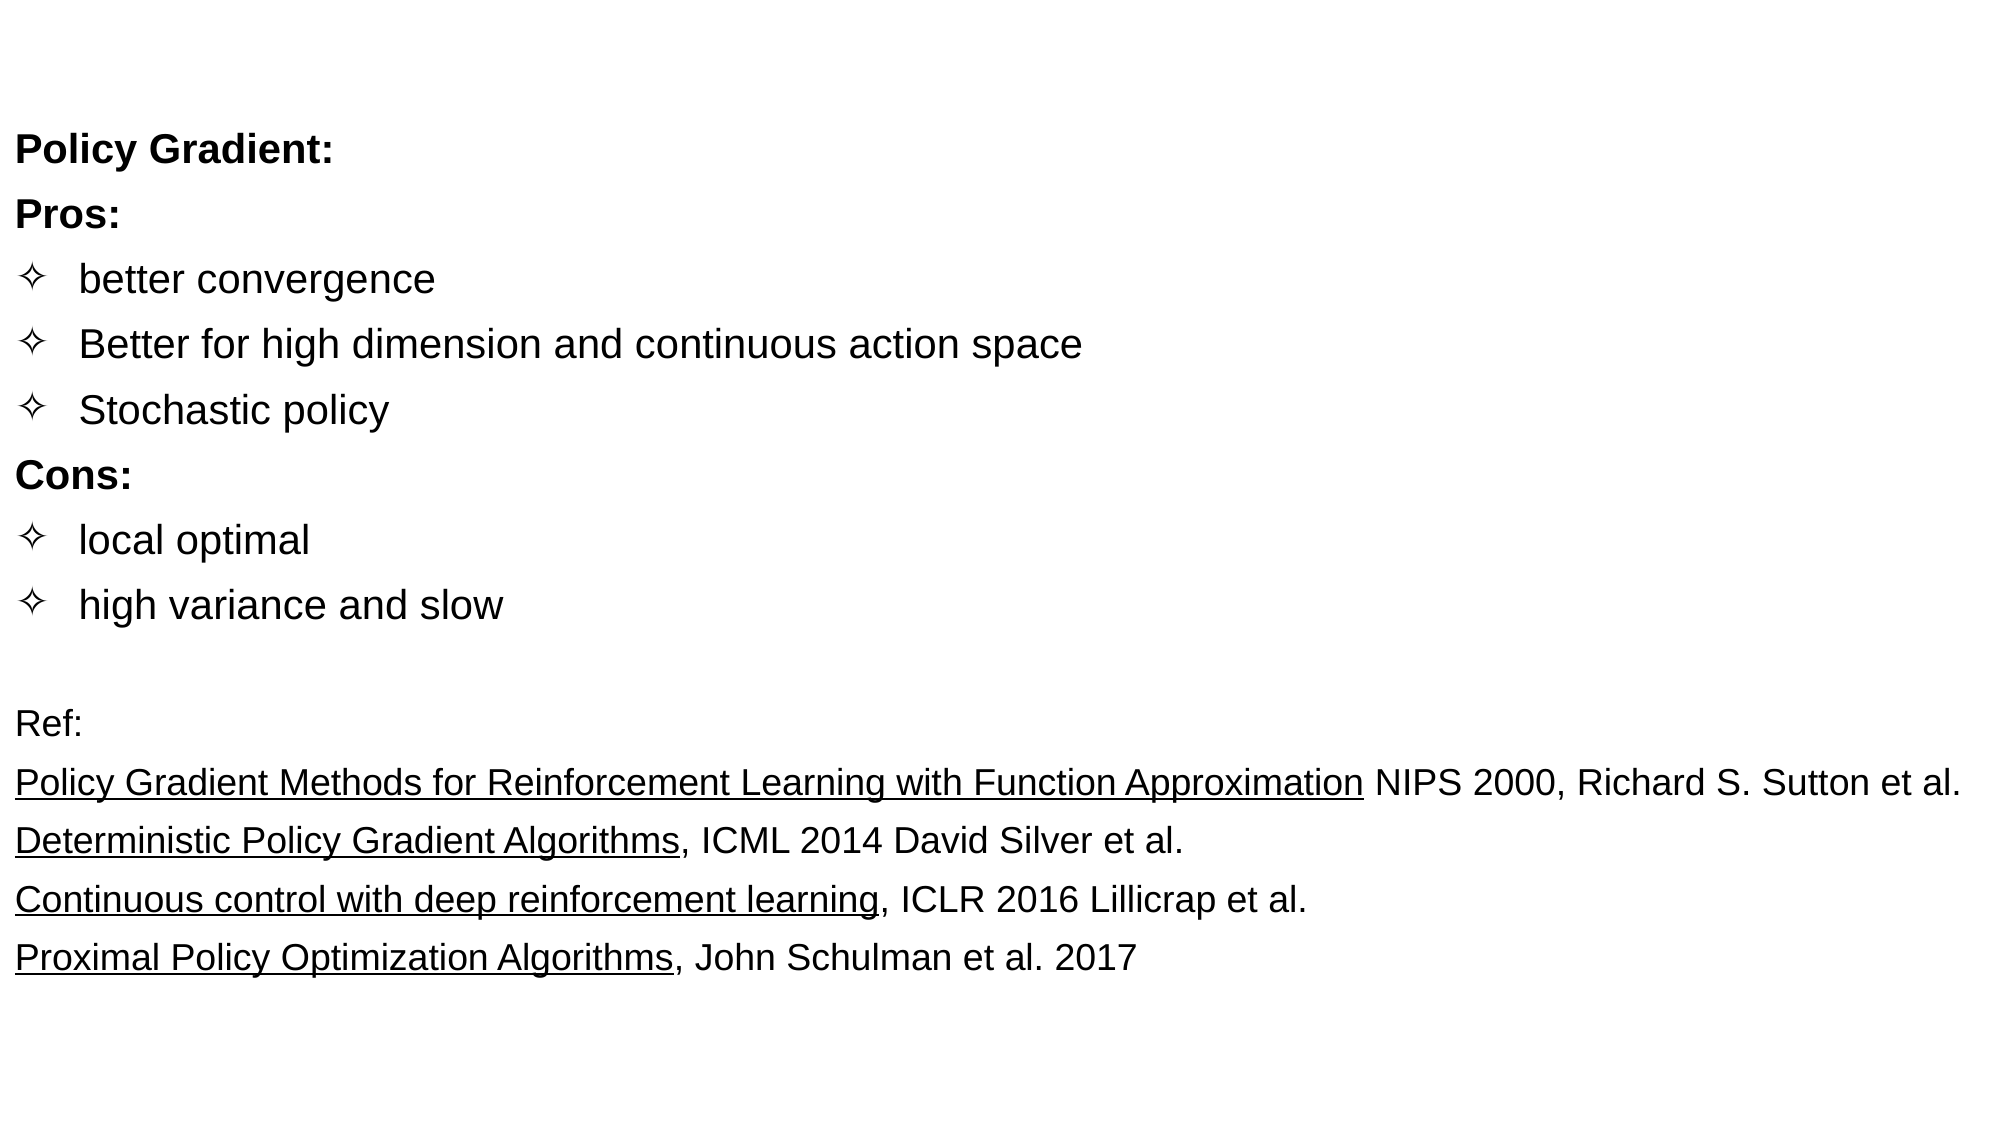

Policy Gradient:
Pros:
better convergence
Better for high dimension and continuous action space
Stochastic policy
Cons:
local optimal
high variance and slow

Ref:
Policy Gradient Methods for Reinforcement Learning with Function Approximation NIPS 2000, Richard S. Sutton et al.
Deterministic Policy Gradient Algorithms, ICML 2014 David Silver et al.
Continuous control with deep reinforcement learning, ICLR 2016 Lillicrap et al.
Proximal Policy Optimization Algorithms, John Schulman et al. 2017